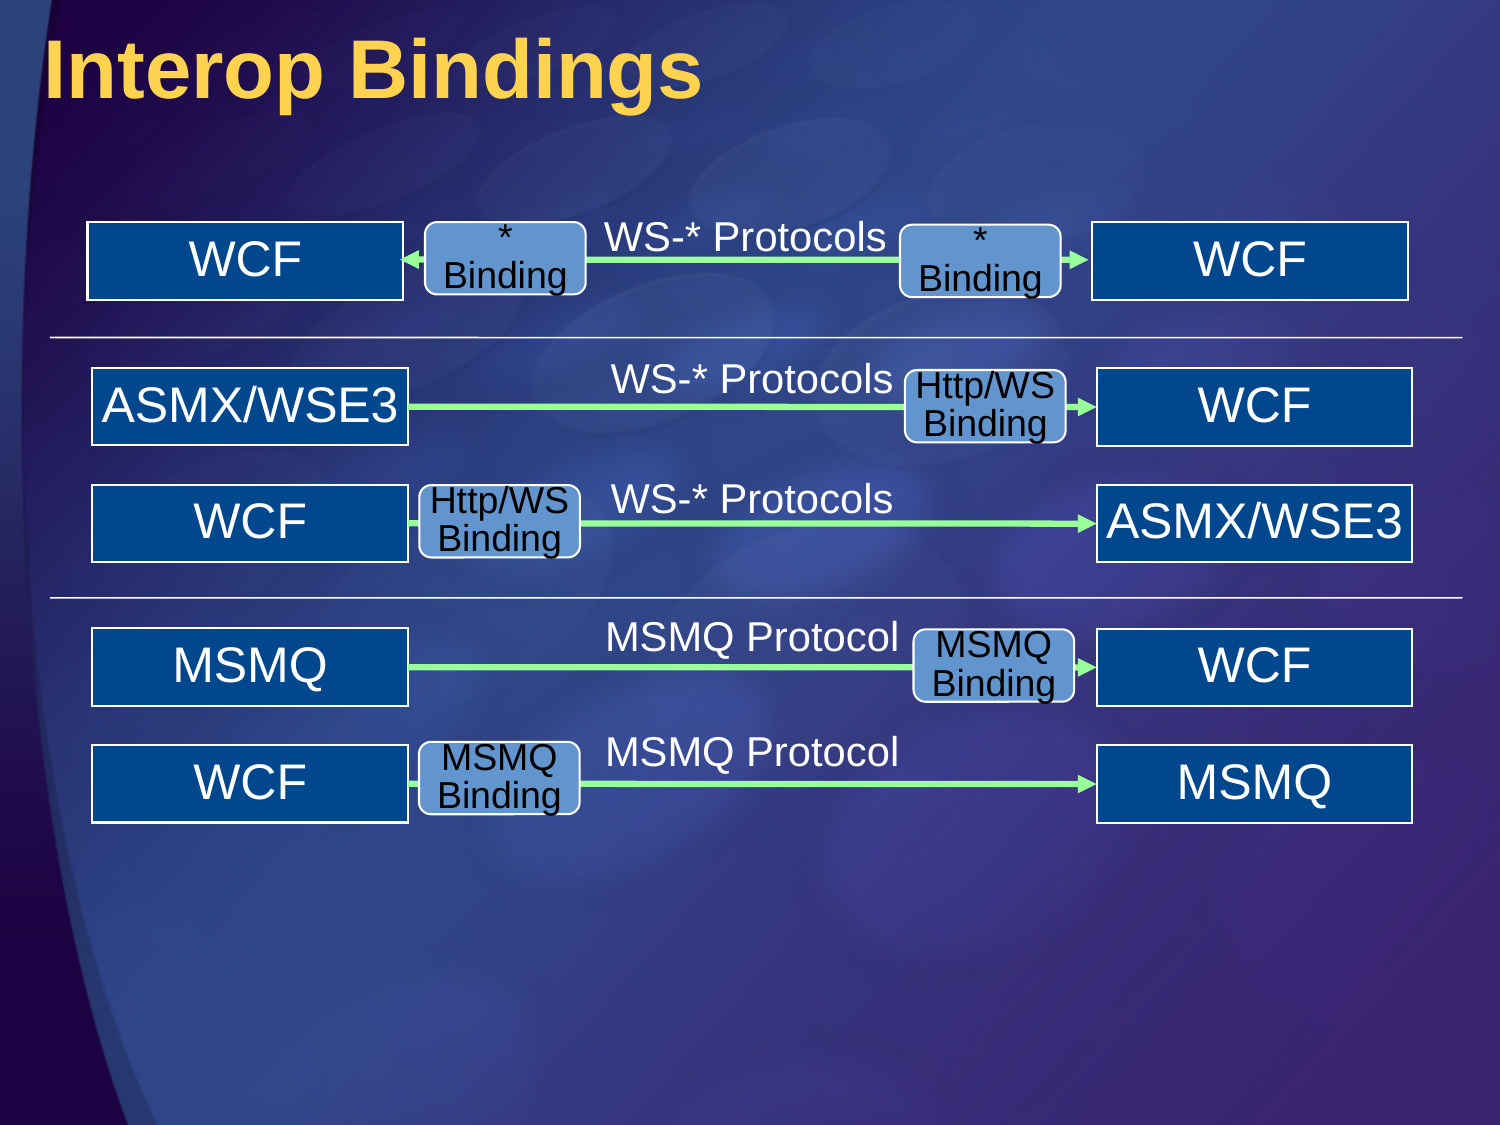

# Interop Bindings
WS-* Protocols
WCF
WCF
*
Binding
*
Binding

WS-* Protocols
ASMX/WSE3
WCF
WCF
ASMX/WSE3
Http/WS
Binding
WS-* Protocols
Http/WS
Binding

MSMQ Protocol
MSMQ
WCF
WCF
MSMQ
MSMQ
Binding
MSMQ Protocol
MSMQ
Binding